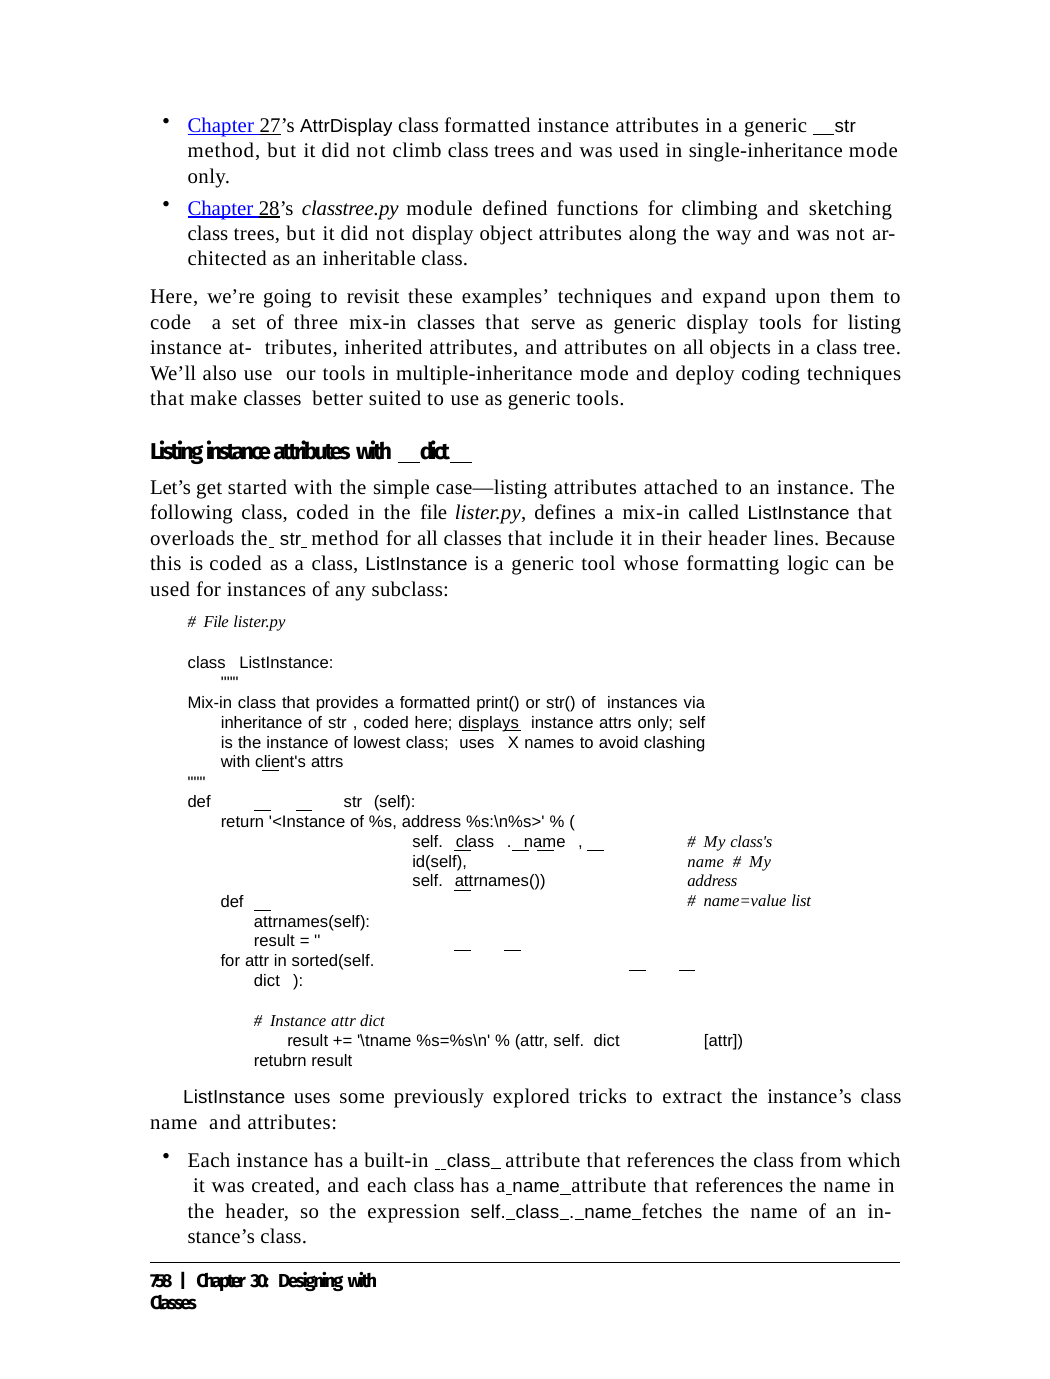

Chapter 27’s AttrDisplay class formatted instance attributes in a generic     str  method, but it did not climb class trees and was used in single-inheritance mode  only.
Chapter 28’s classtree.py module defined functions for climbing and sketching  class trees, but it did not display object attributes along the way and was not ar-  chitected as an inheritable class.
Here, we’re going to revisit these examples’ techniques and expand upon them to code  a set of three mix-in classes that serve as generic display tools for listing instance at-  tributes, inherited attributes, and attributes on all objects in a class tree. We’ll also use  our tools in multiple-inheritance mode and deploy coding techniques that make classes  better suited to use as generic tools.

Listing instance attributes with     dict
Let’s get started with the simple case—listing attributes attached to an instance. The  following class, coded in the file lister.py, defines a mix-in called ListInstance that  overloads the str method for all classes that include it in their header lines. Because  this is coded as a class, ListInstance is a generic tool whose formatting logic can be  used for instances of any subclass:
# File lister.py

class ListInstance:  """
Mix-in class that provides a formatted print() or str() of  instances via inheritance of str , coded here; displays  instance attrs only; self is the instance of lowest class;  uses X names to avoid clashing with client's attrs
"""
def	str (self):
return '<Instance of %s, address %s:\n%s>' % (

self. class . name ,  id(self),
self. attrnames())
# My class's name  # My address
# name=value list

def		attrnames(self):  result = ''
for attr in sorted(self. dict ):	# Instance attr dict
result += '\tname %s=%s\n' % (attr, self.  dict	[attr])  retubrn result
ListInstance uses some previously explored tricks to extract the instance’s class name  and attributes:
Each instance has a built-in   class  attribute that references the class from which  it was created, and each class has a name  attribute that references the name in  the header, so the expression self. class . name fetches the name of an in-  stance’s class.

758  |  Chapter 30:  Designing with Classes